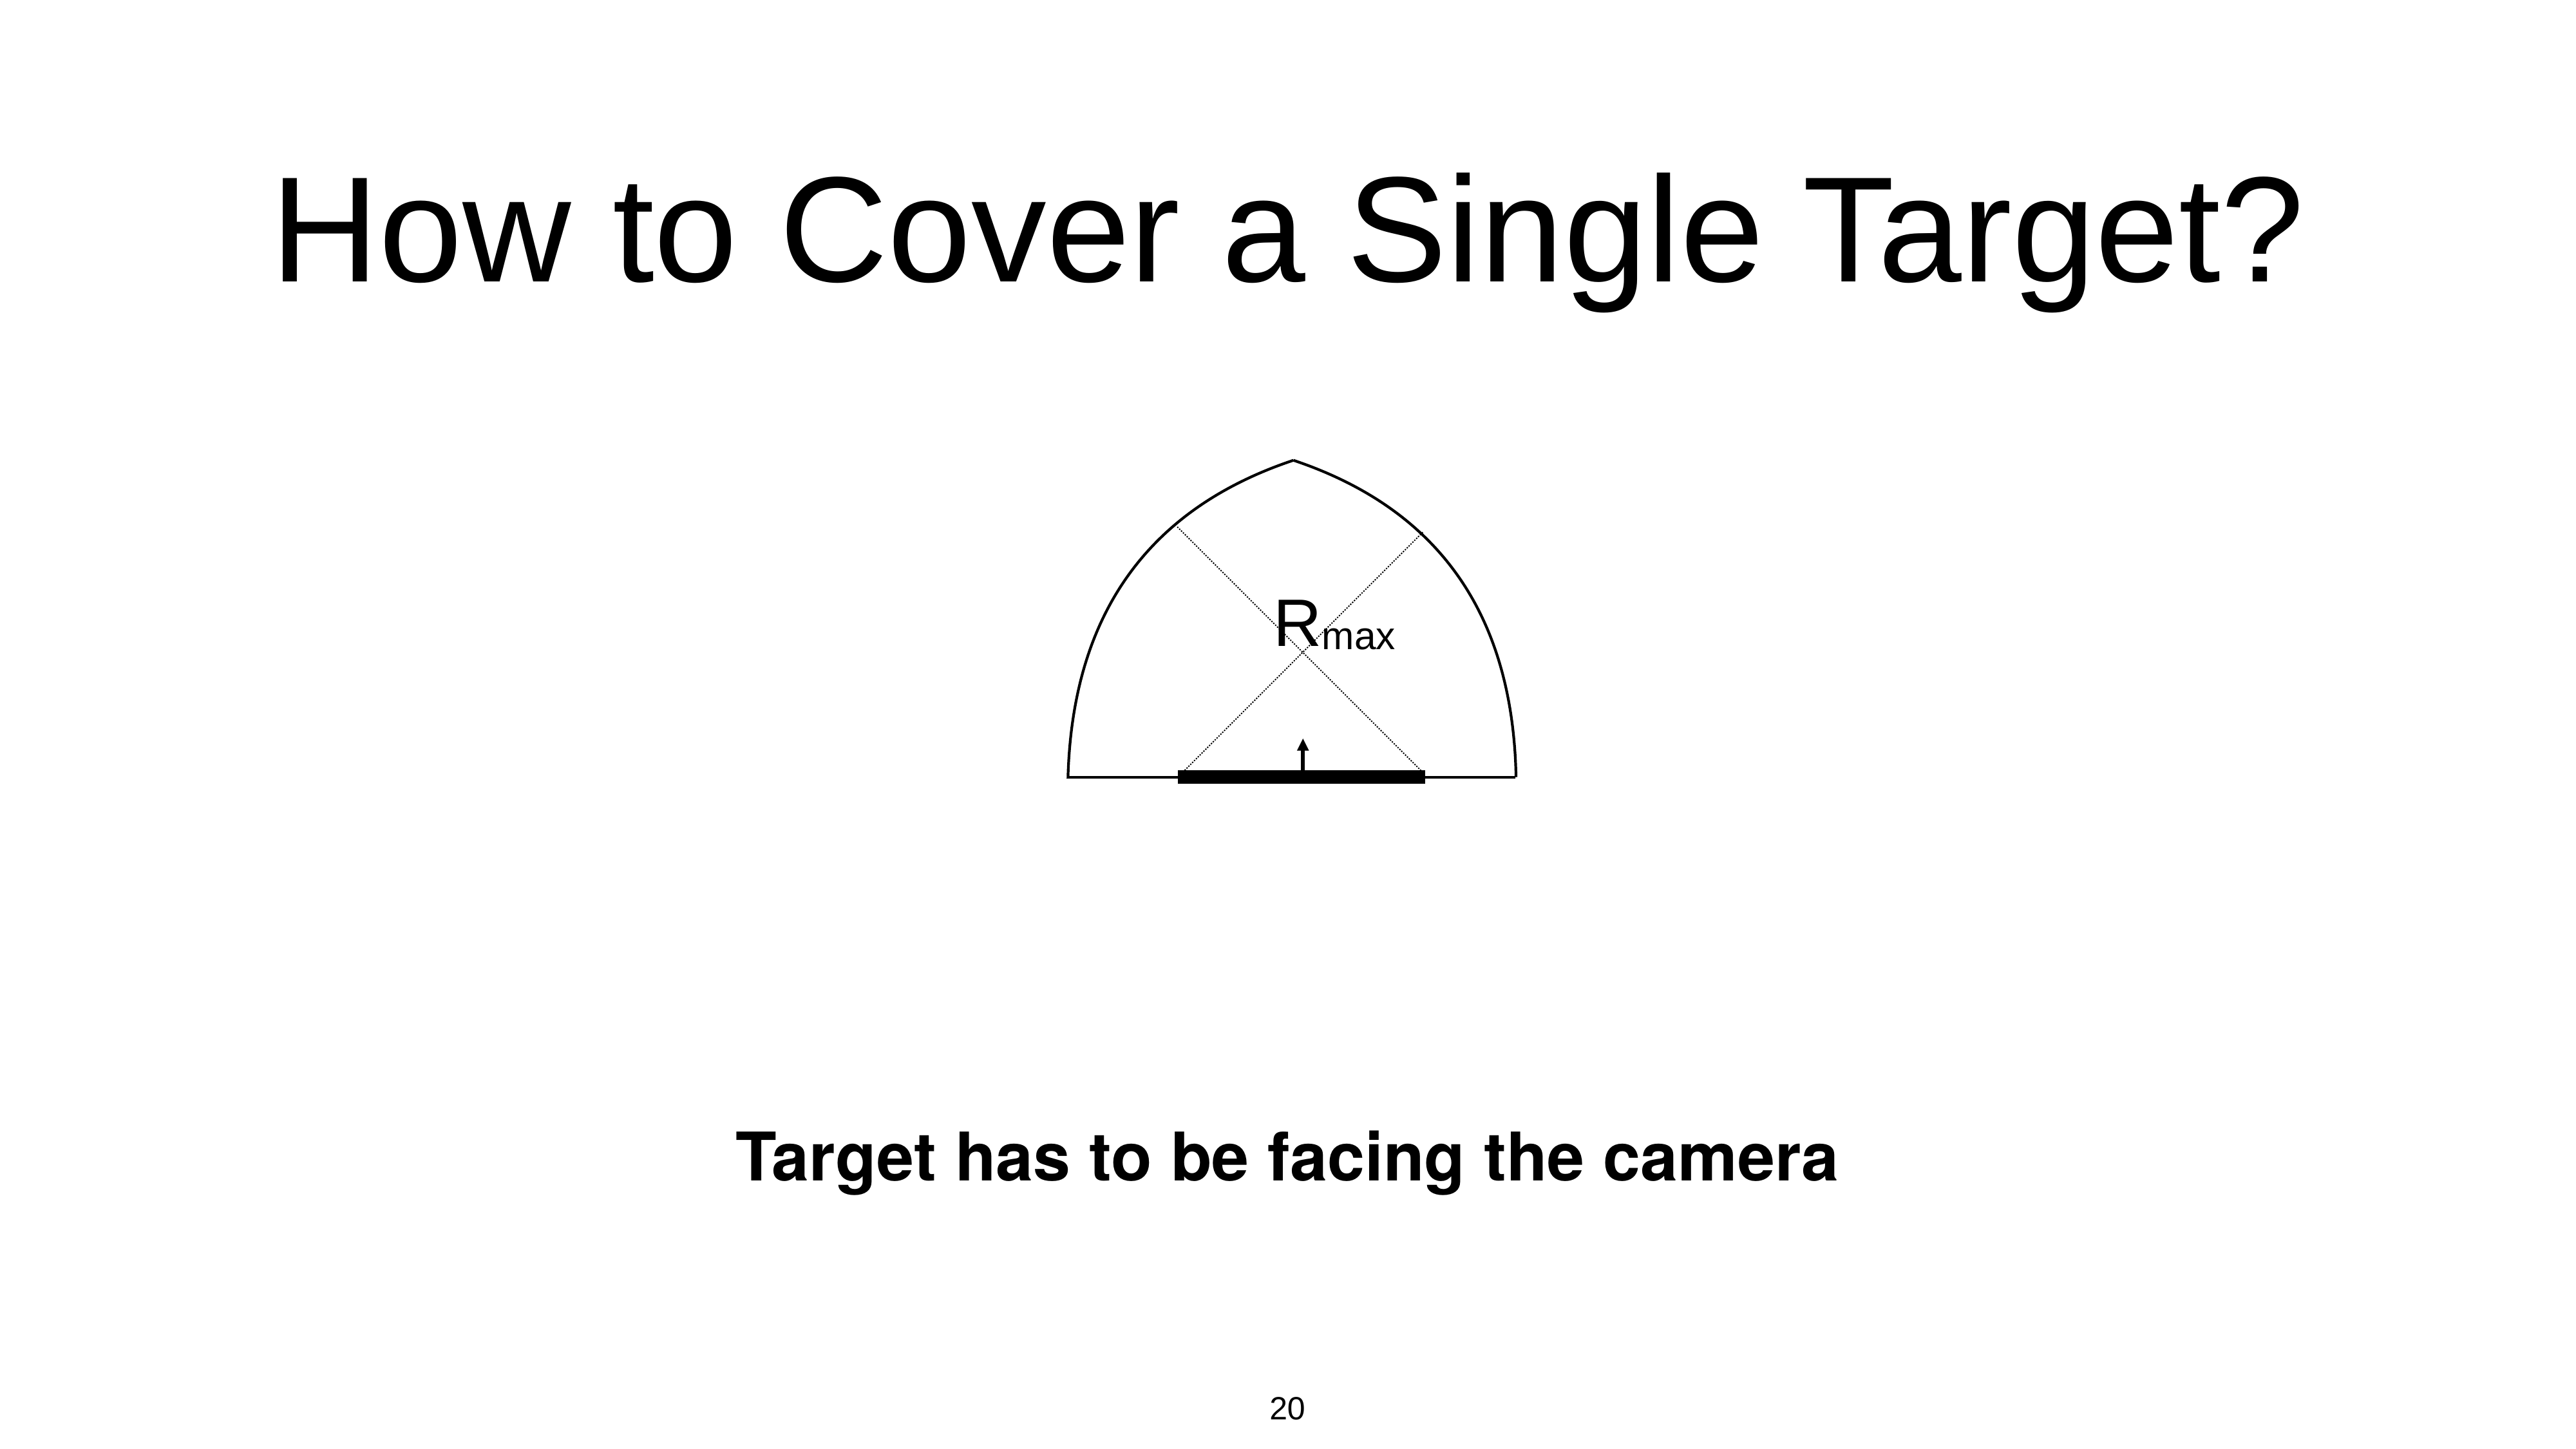

# How to Cover a Single Target?

Rmax

Target has to be facing the camera
20